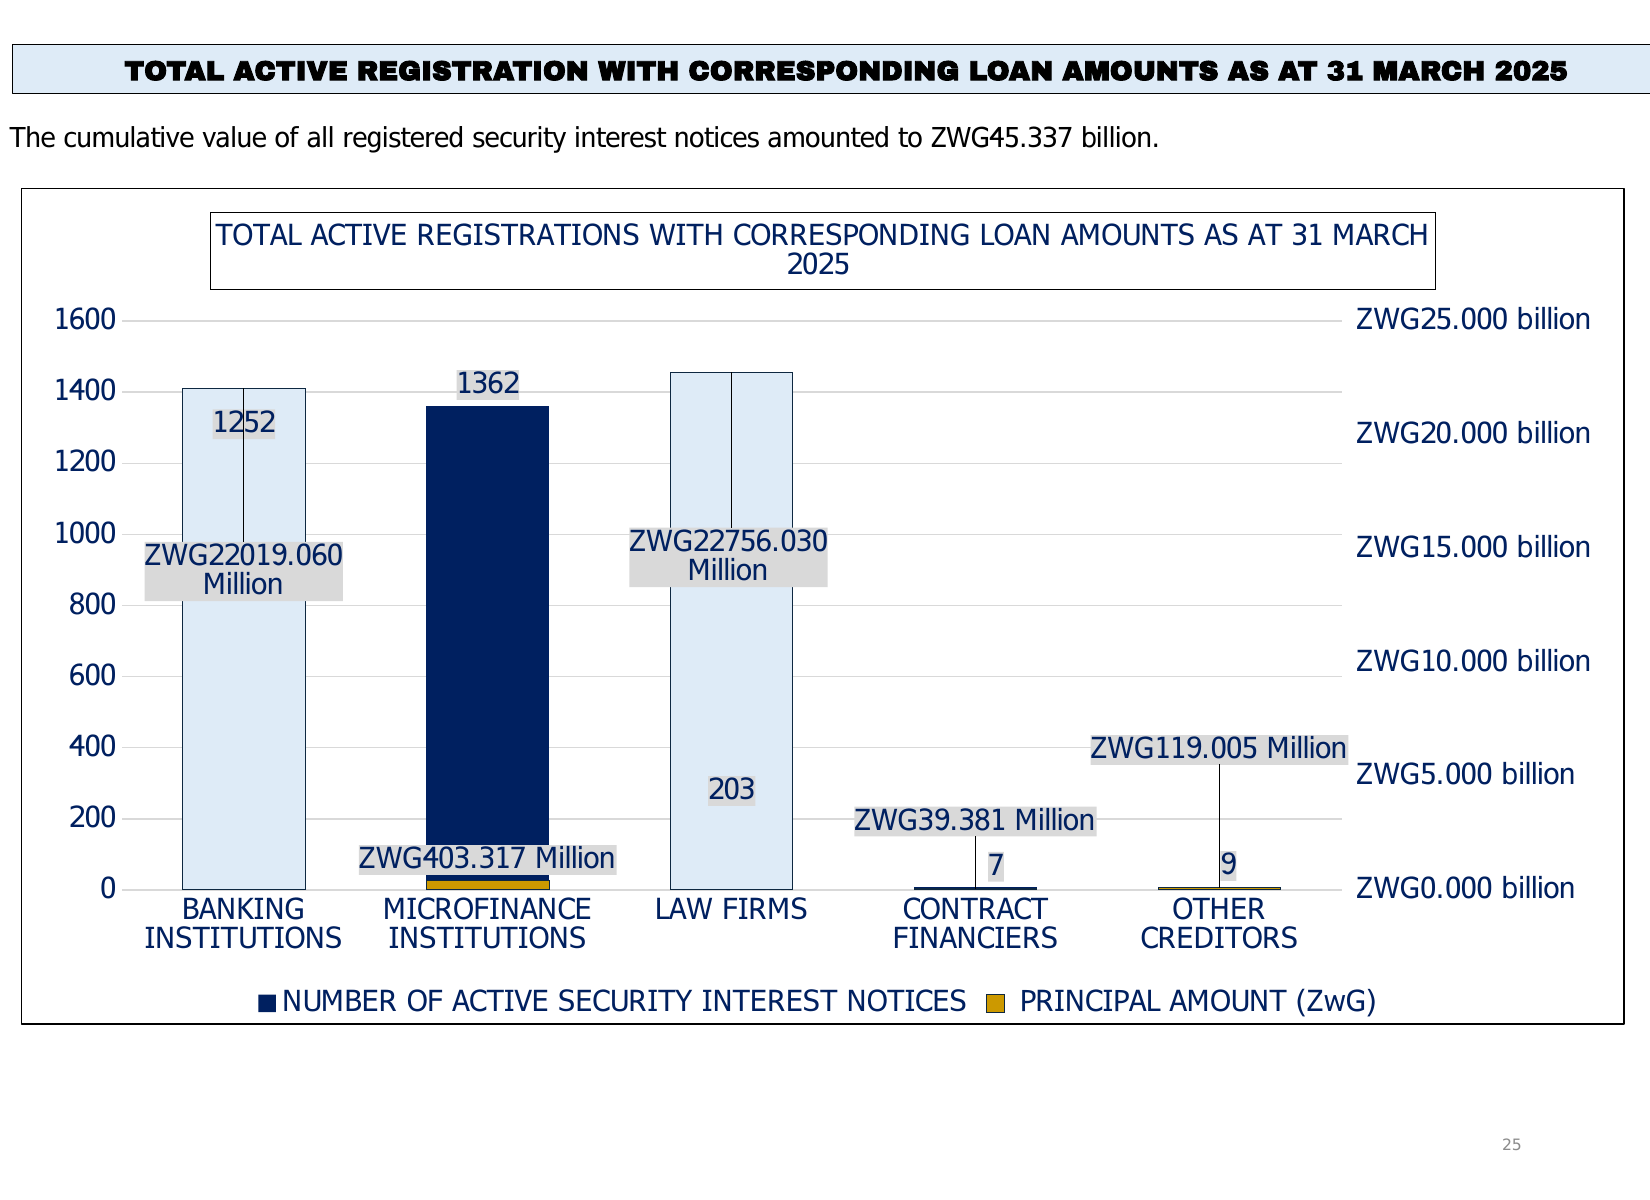

# TOTAL ACTIVE REGISTRATION WITH CORRESPONDING LOAN AMOUNTS AS AT 31 MARCH 2025
The cumulative value of all registered security interest notices amounted to ZWG45.337 billion.

### Chart: TOTAL ACTIVE REGISTRATIONS WITH CORRESPONDING LOAN AMOUNTS AS AT 31 MARCH 2025

| Category | NUMBER OF ACTIVE SECURITY INTEREST NOTICES |  PRINCIPAL AMOUNT (ZwG)  |
|---|---|---|
| BANKING INSTITUTIONS | 1252.0 | 22019060066.677708 |
| MICROFINANCE INSTITUTIONS | 1362.0 | 403316896.26171005 |
| LAW FIRMS | 203.0 | 22756030032.325592 |
| CONTRACT FINANCIERS | 7.0 | 39381013.727055 |
| OTHER CREDITORS | 9.0 | 119004662.579985 |
25